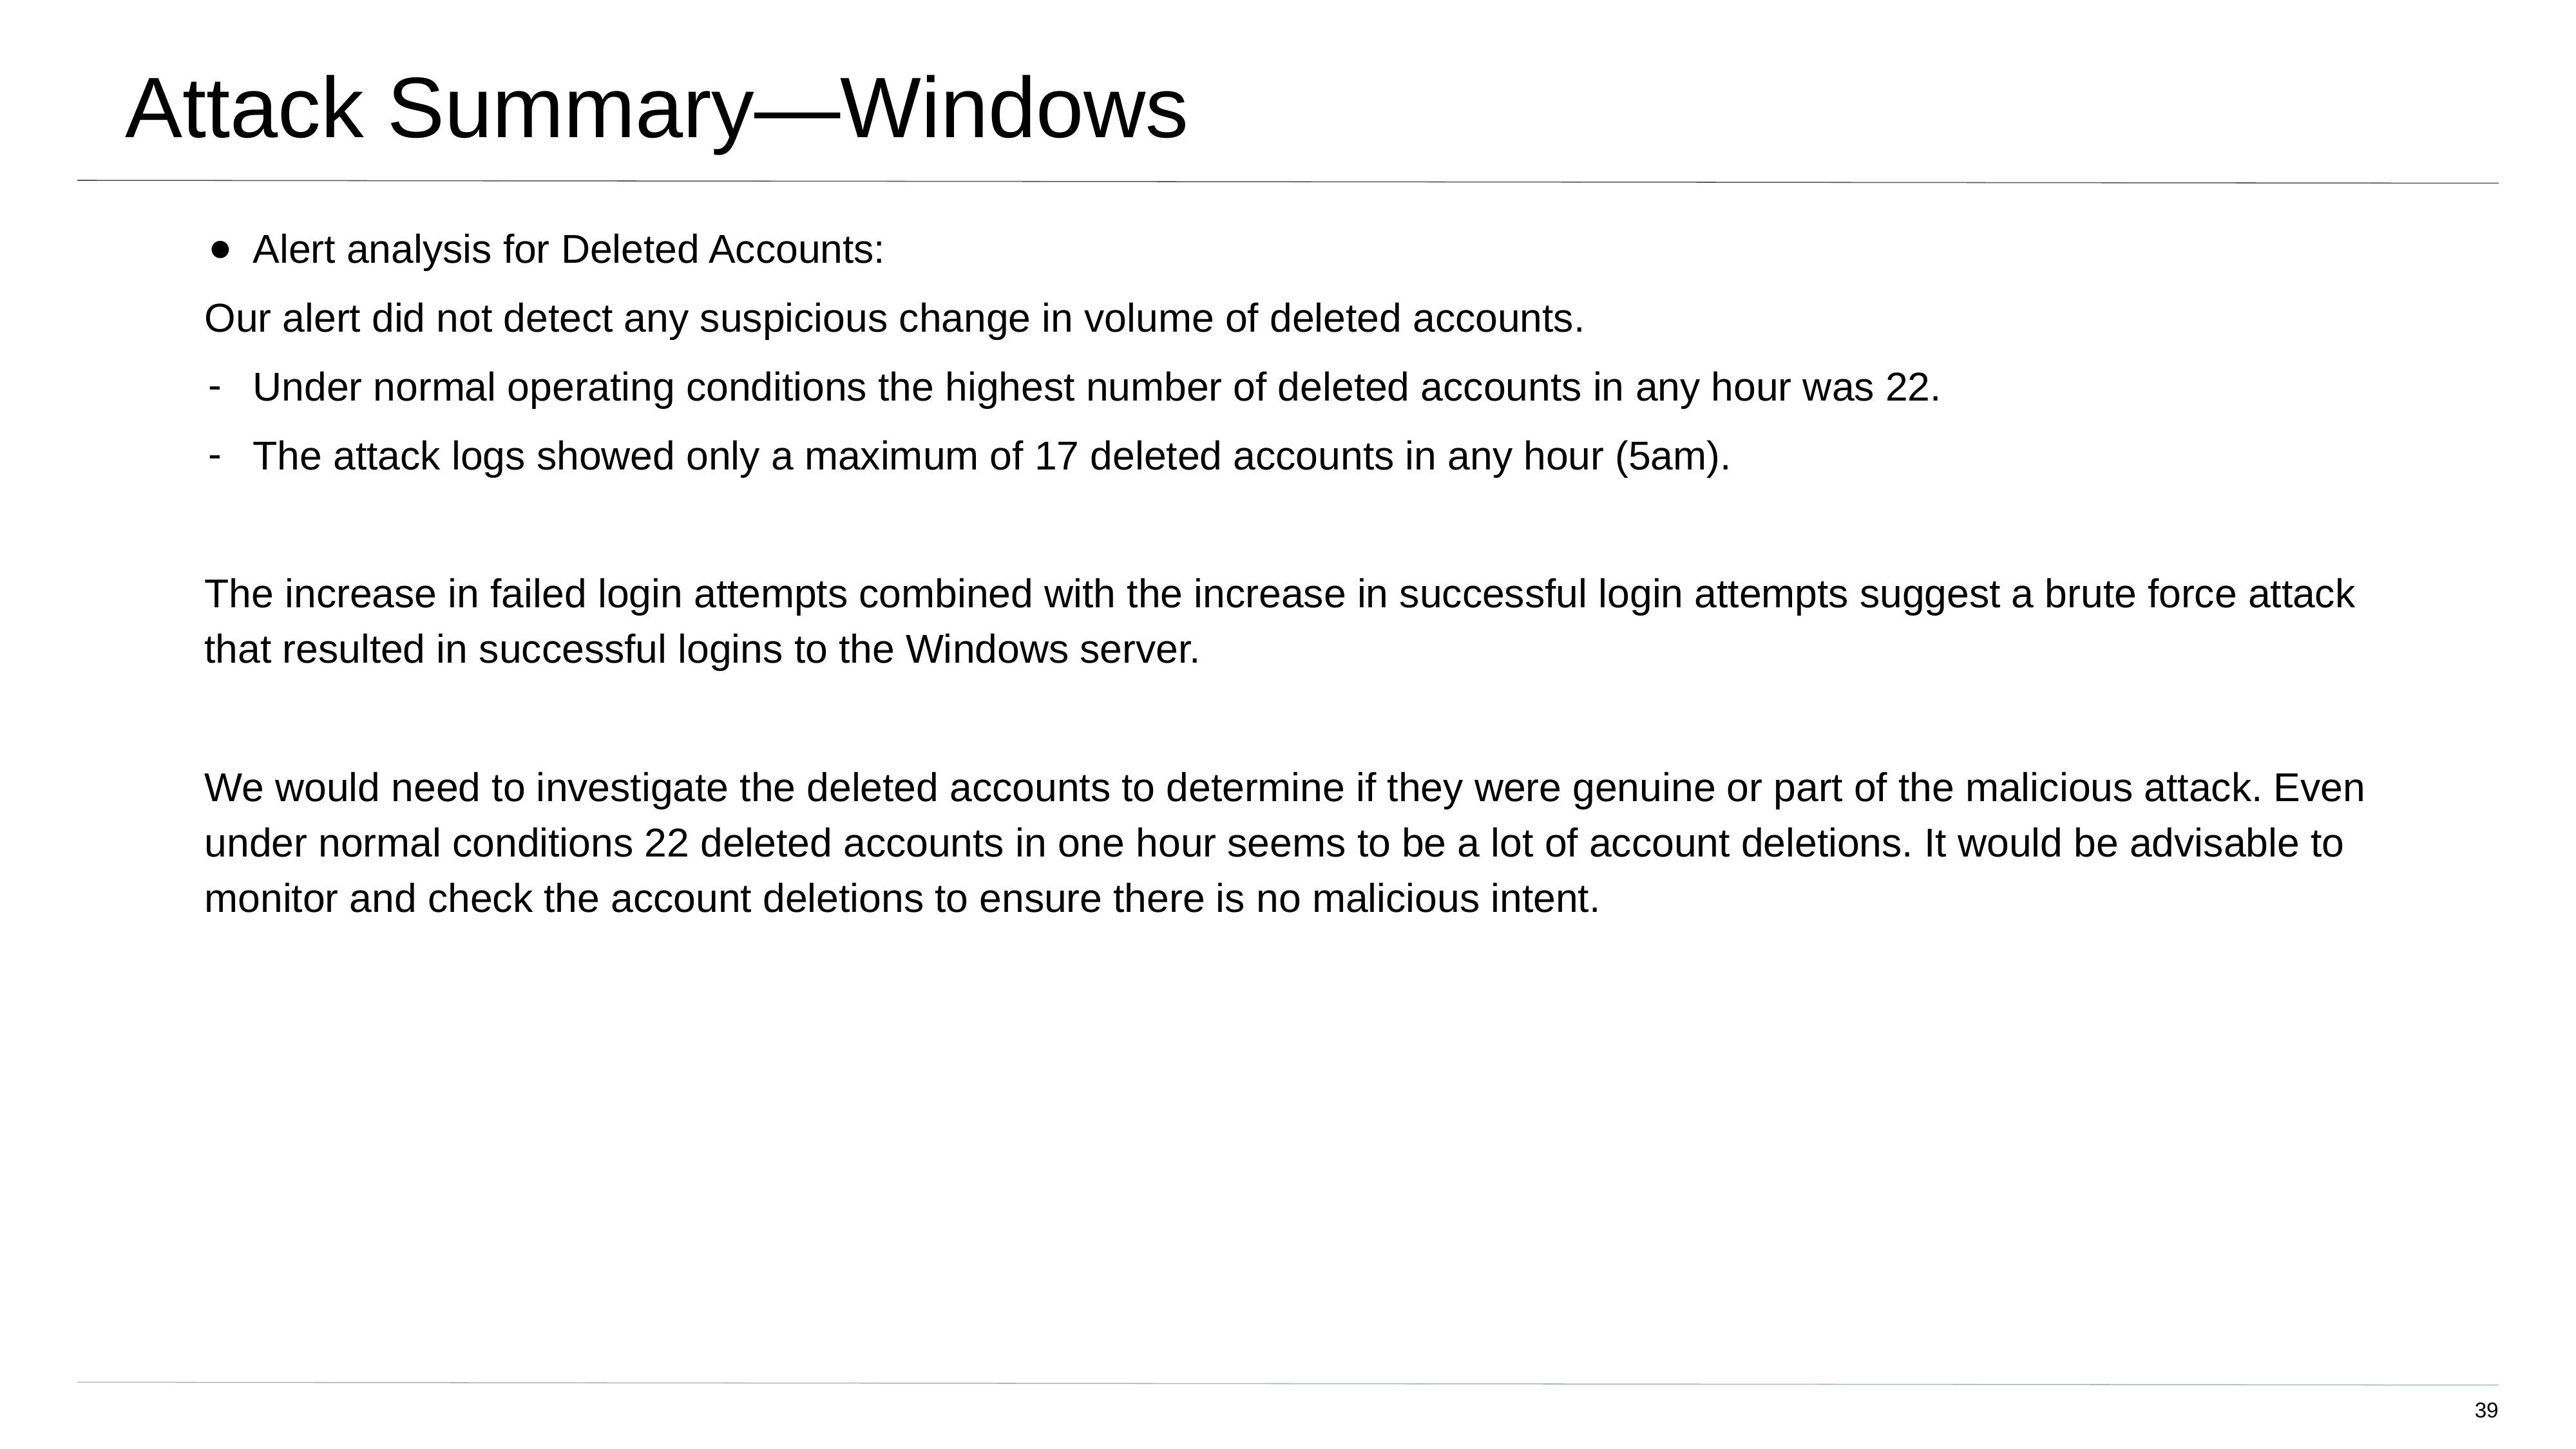

# Attack Summary—Windows
Alert analysis for Deleted Accounts:
Our alert did not detect any suspicious change in volume of deleted accounts.
Under normal operating conditions the highest number of deleted accounts in any hour was 22.
The attack logs showed only a maximum of 17 deleted accounts in any hour (5am).

The increase in failed login attempts combined with the increase in successful login attempts suggest a brute force attack that resulted in successful logins to the Windows server.

We would need to investigate the deleted accounts to determine if they were genuine or part of the malicious attack. Even under normal conditions 22 deleted accounts in one hour seems to be a lot of account deletions. It would be advisable to monitor and check the account deletions to ensure there is no malicious intent.
39